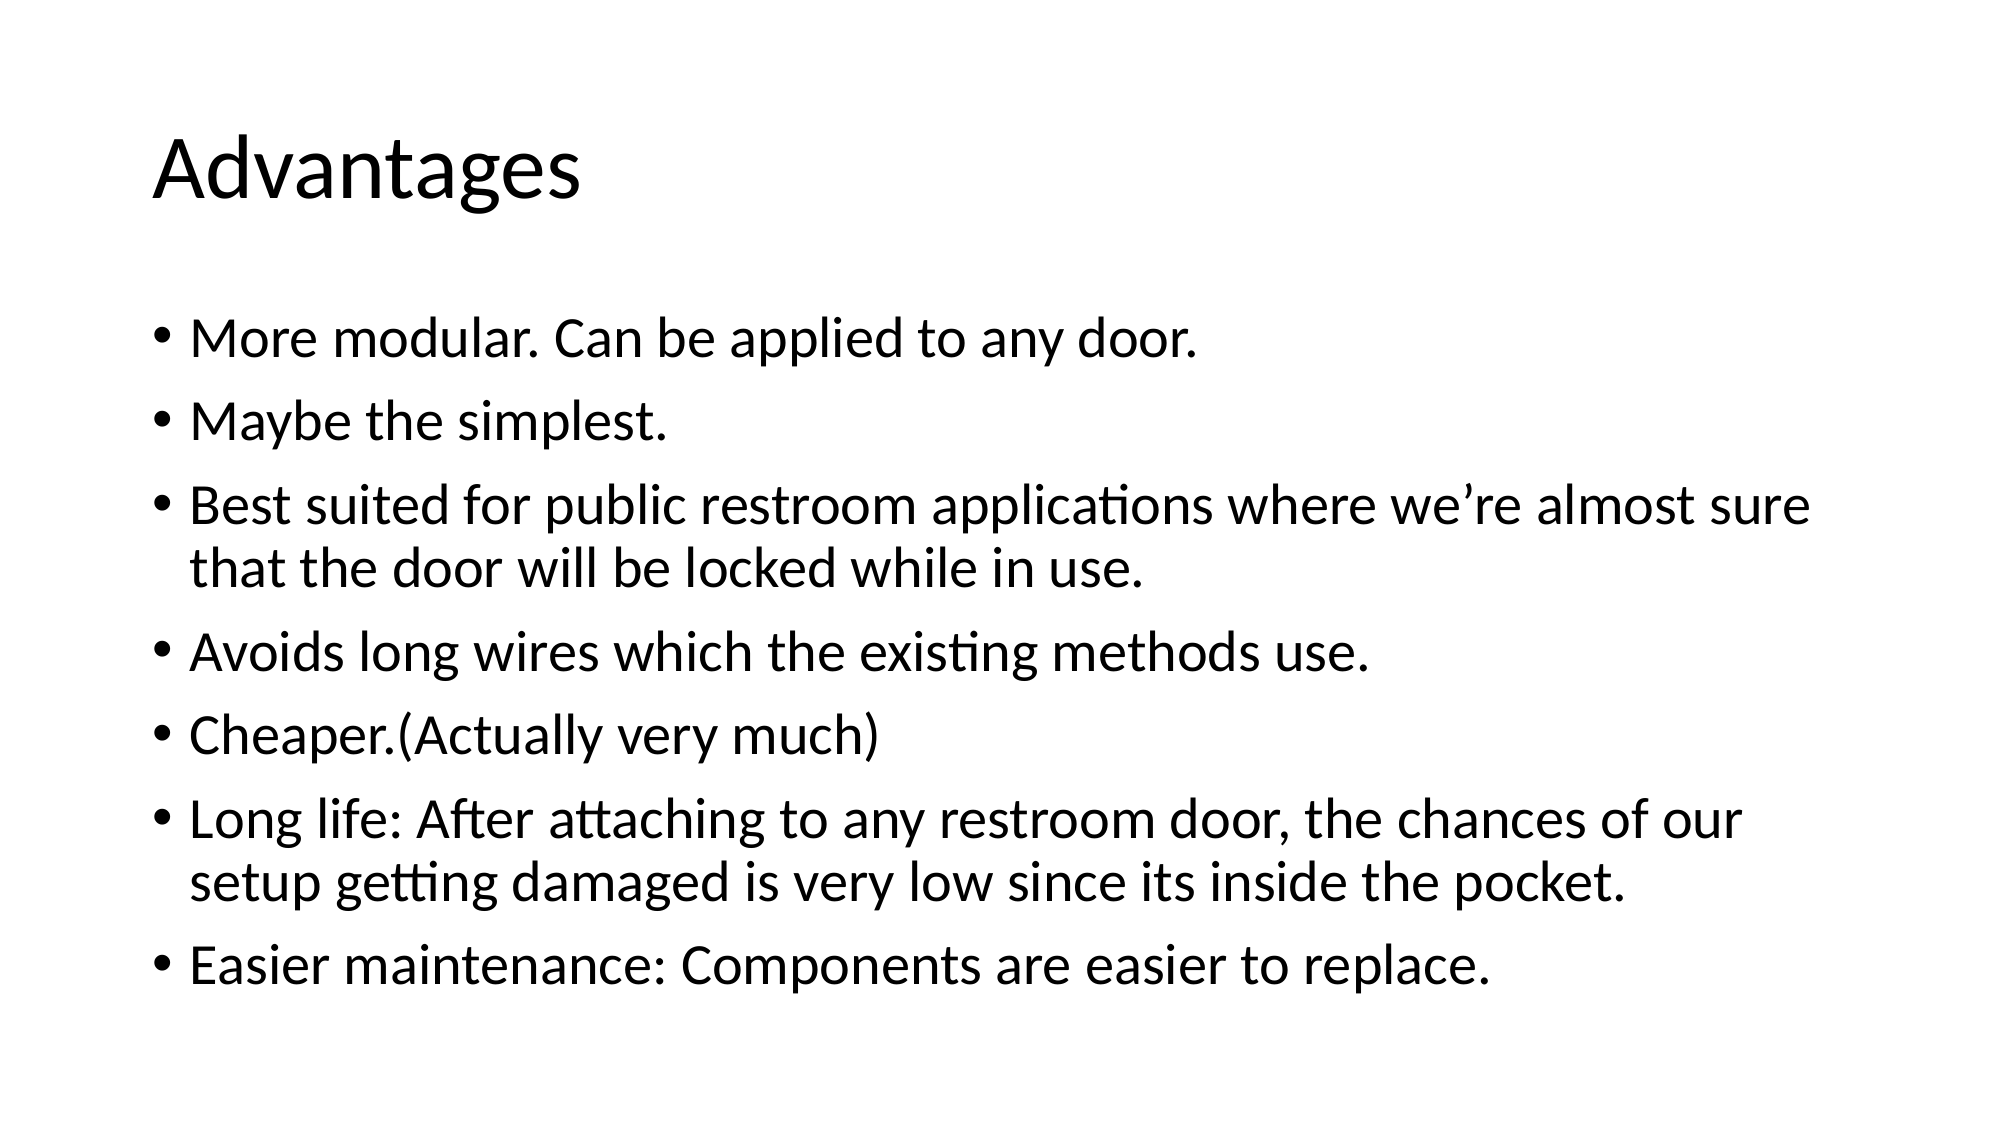

# Advantages
More modular. Can be applied to any door.
Maybe the simplest.
Best suited for public restroom applications where we’re almost sure that the door will be locked while in use.
Avoids long wires which the existing methods use.
Cheaper.(Actually very much)
Long life: After attaching to any restroom door, the chances of our setup getting damaged is very low since its inside the pocket.
Easier maintenance: Components are easier to replace.